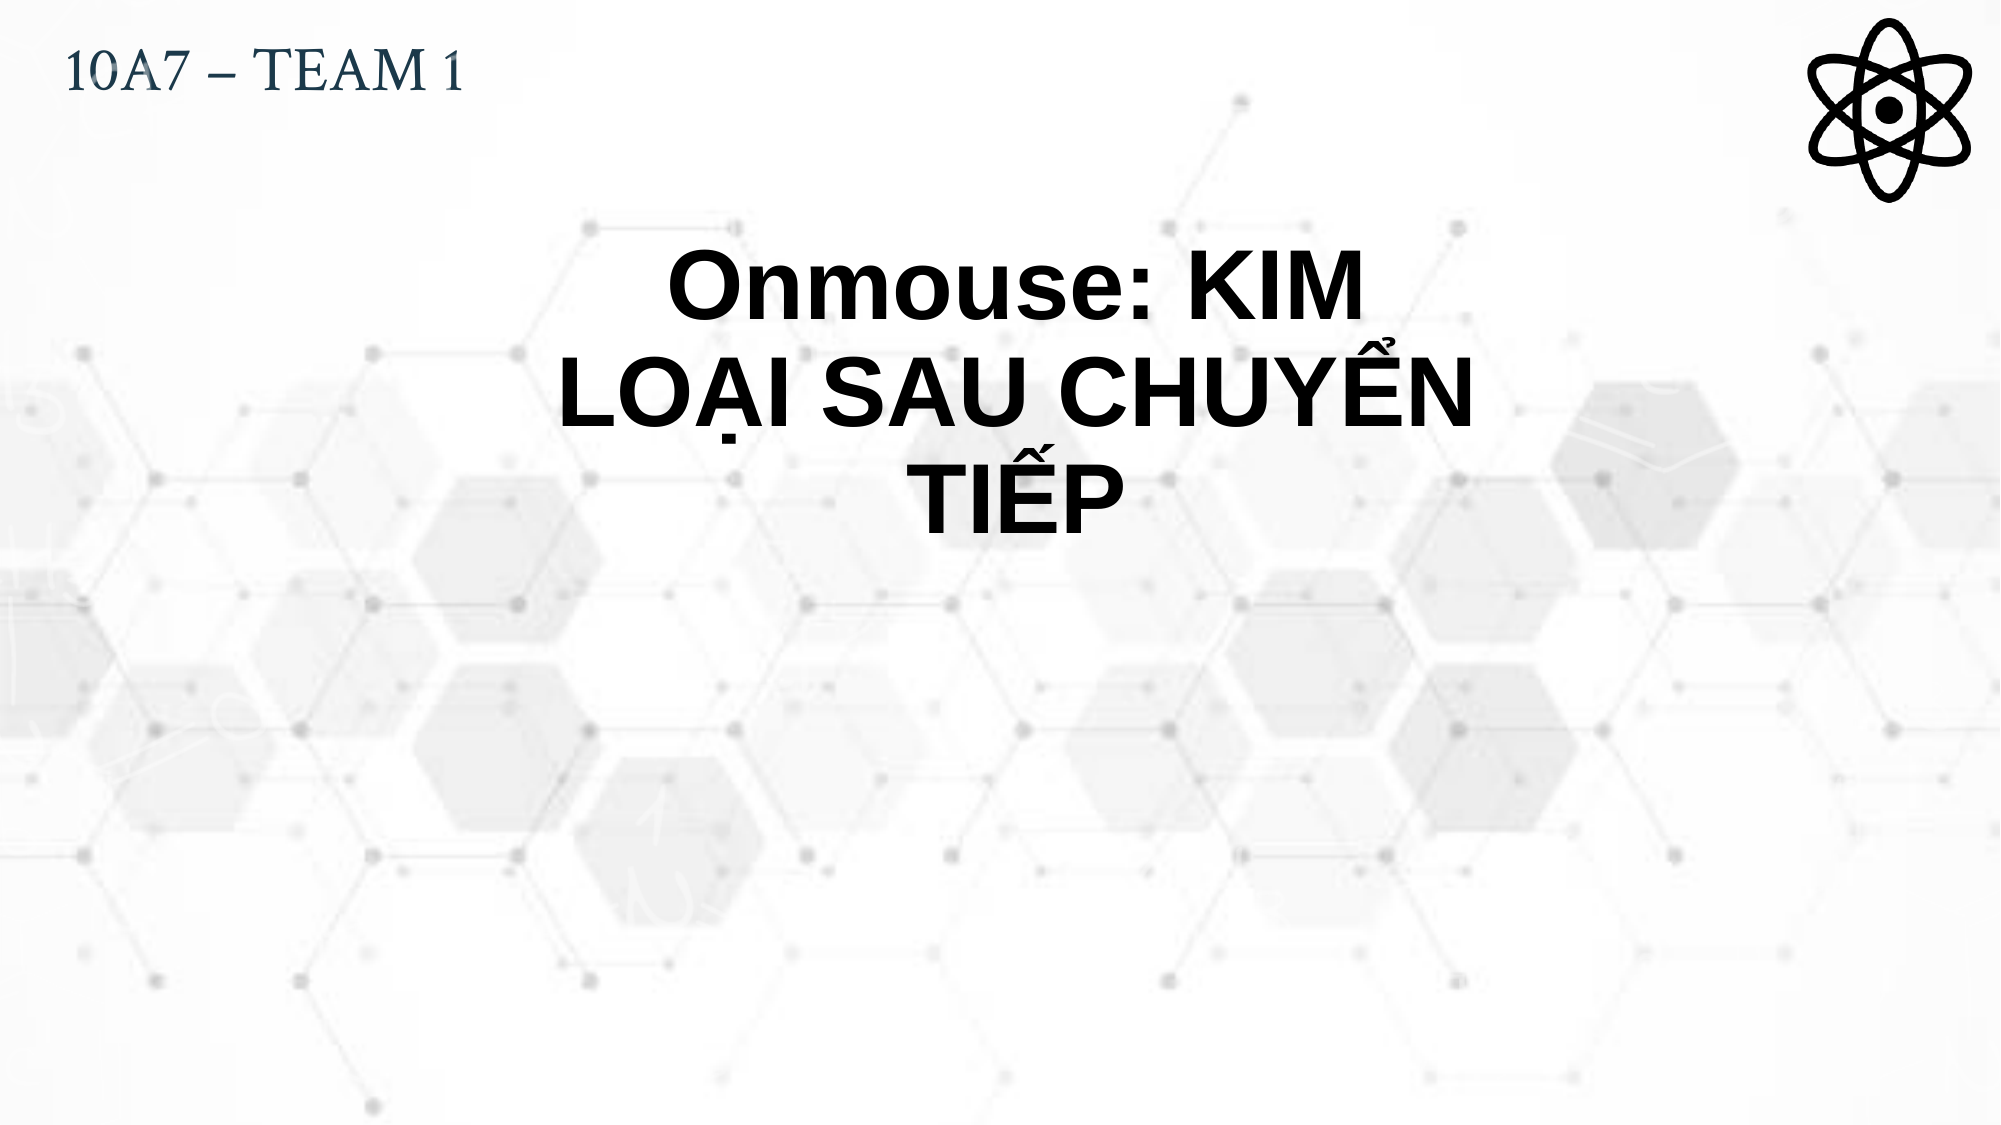

# Onmouse: KIM LOẠI SAU CHUYỂN TIẾP